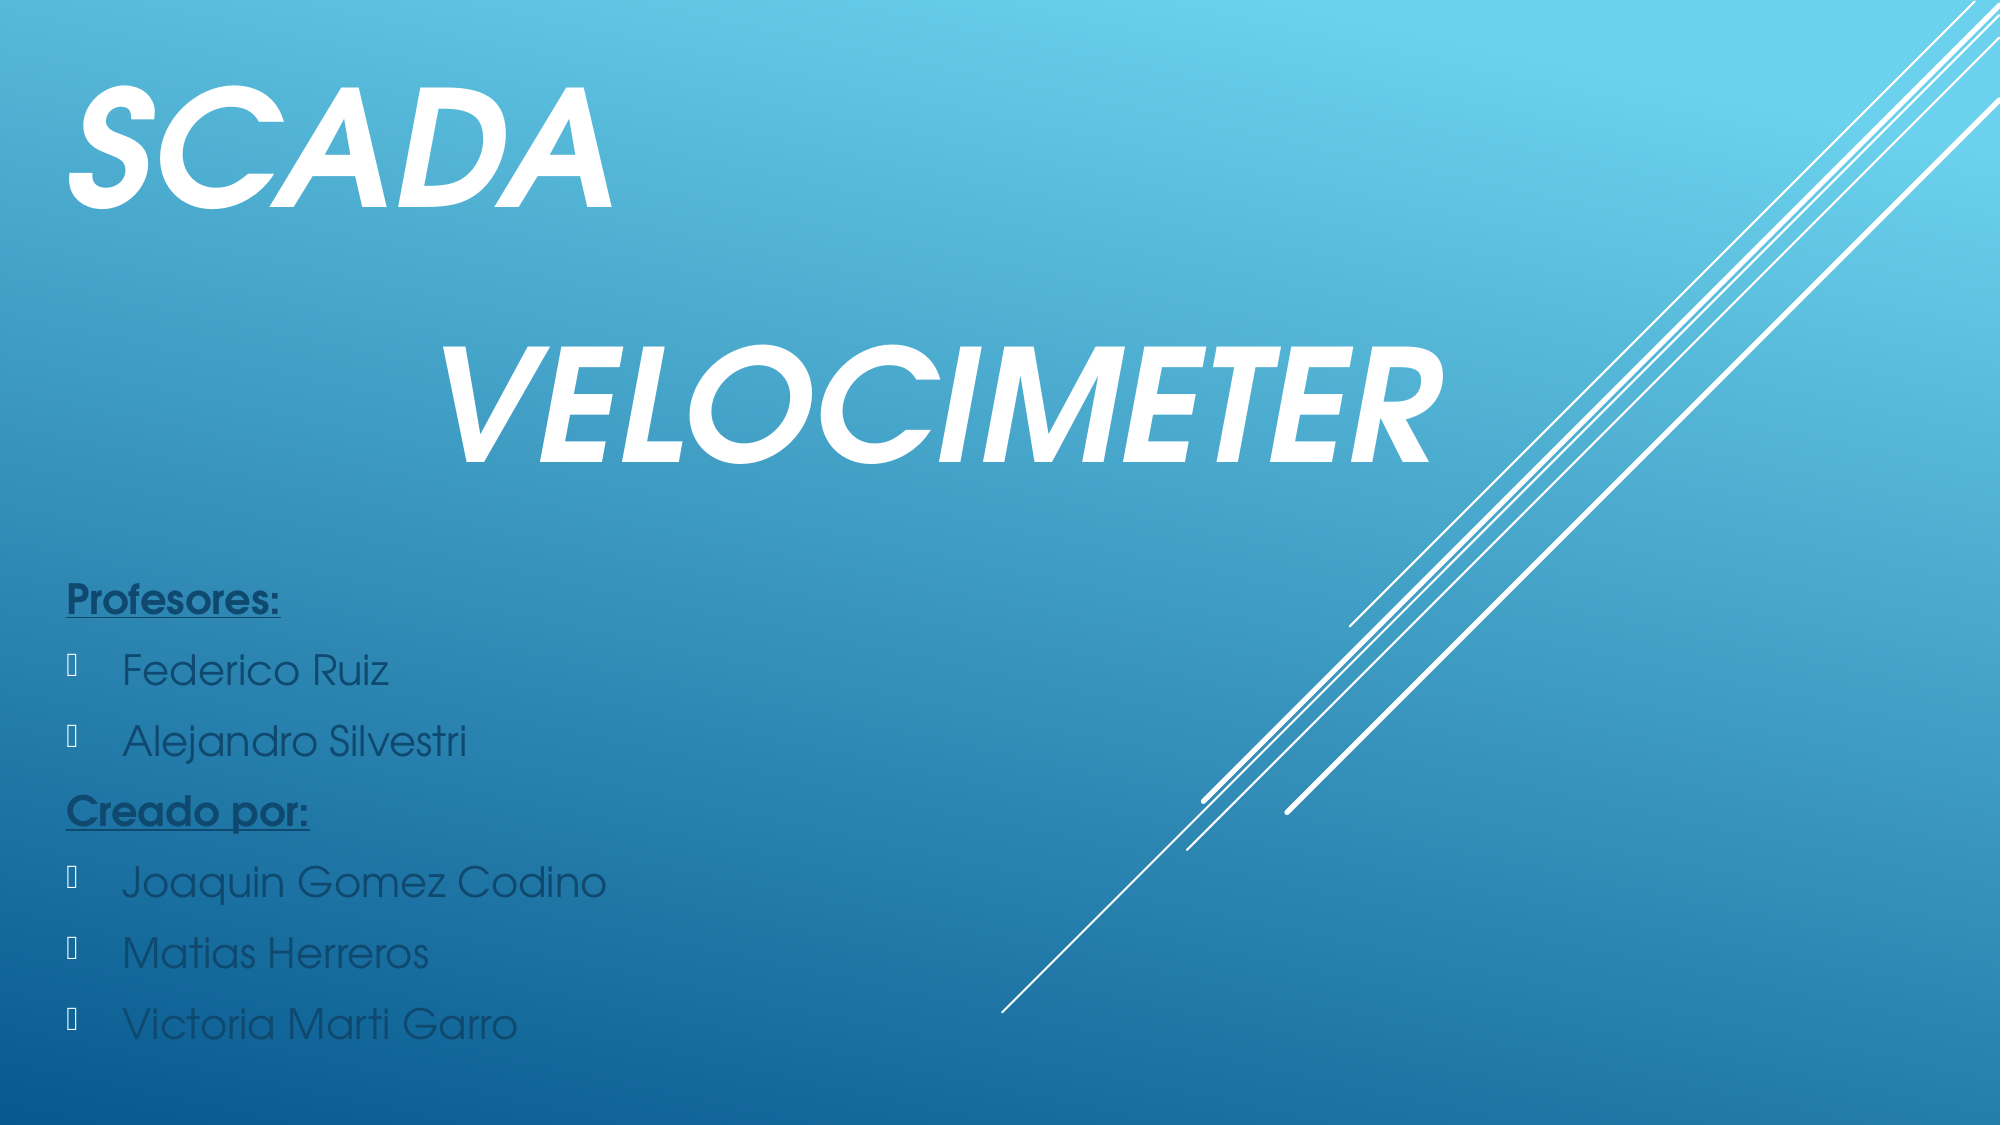

# scada
VELOCIMETER
Profesores:
Federico Ruiz
Alejandro Silvestri
Creado por:
Joaquin Gomez Codino
Matias Herreros
Victoria Marti Garro